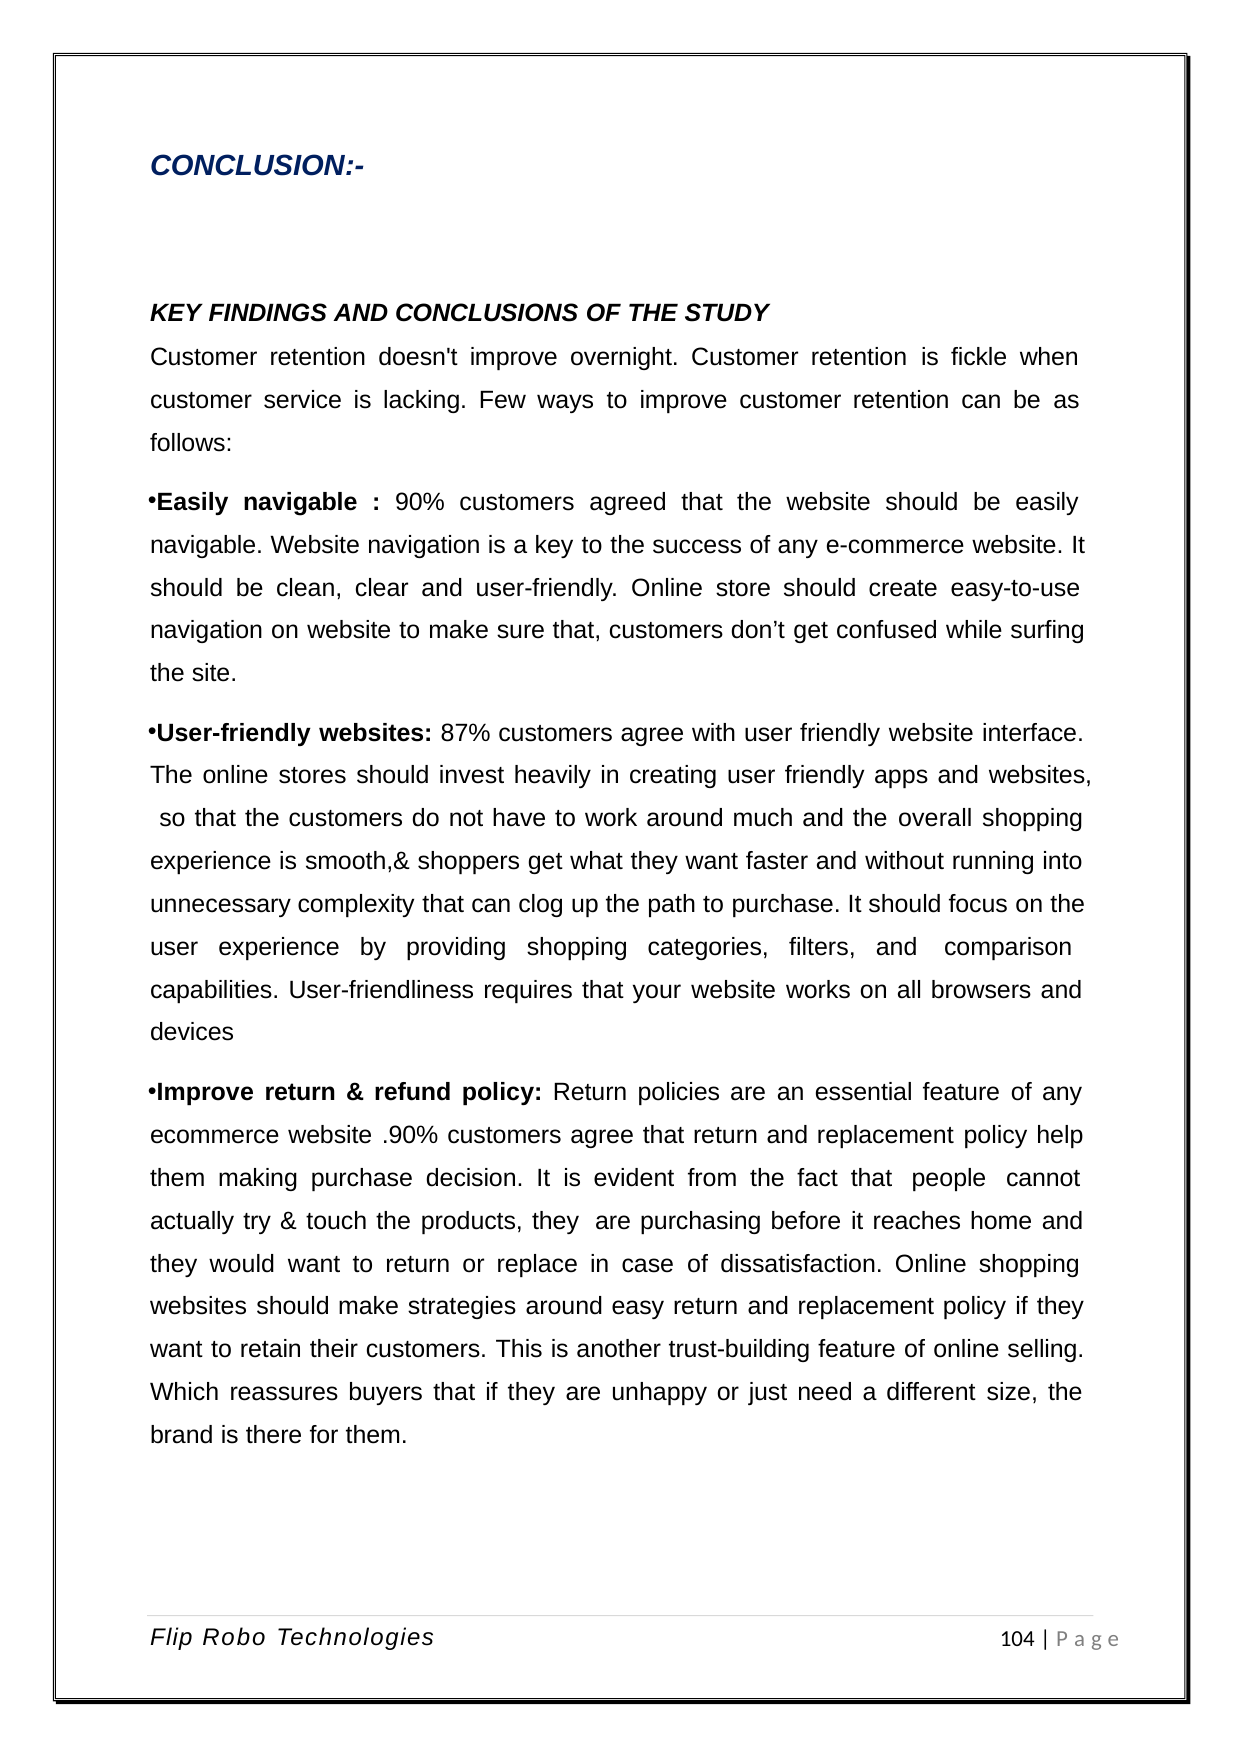

CONCLUSION:-

KEY FINDINGS AND CONCLUSIONS OF THE STUDY
Customer retention doesn't improve overnight. Customer retention is fickle when  customer service is lacking. Few ways to improve customer retention can be as  follows:
Easily navigable : 90% customers agreed that the website should be easily  navigable. Website navigation is a key to the success of any e-commerce website. It  should be clean, clear and user-friendly. Online store should create easy-to-use  navigation on website to make sure that, customers don’t get confused while surfing  the site.
User-friendly websites: 87% customers agree with user friendly website interface.  The online stores should invest heavily in creating user friendly apps and websites,  so that the customers do not have to work around much and the overall shopping  experience is smooth,& shoppers get what they want faster and without running into  unnecessary complexity that can clog up the path to purchase. It should focus on the  user experience by providing shopping categories, filters, and comparison  capabilities. User-friendliness requires that your website works on all browsers and  devices
Improve return & refund policy: Return policies are an essential feature of any  ecommerce website .90% customers agree that return and replacement policy help  them making purchase decision. It is evident from the fact that people cannot  actually try & touch the products, they are purchasing before it reaches home and  they would want to return or replace in case of dissatisfaction. Online shopping  websites should make strategies around easy return and replacement policy if they  want to retain their customers. This is another trust-building feature of online selling.  Which reassures buyers that if they are unhappy or just need a different size, the  brand is there for them.

Flip Robo Technologies
104 | P a g e